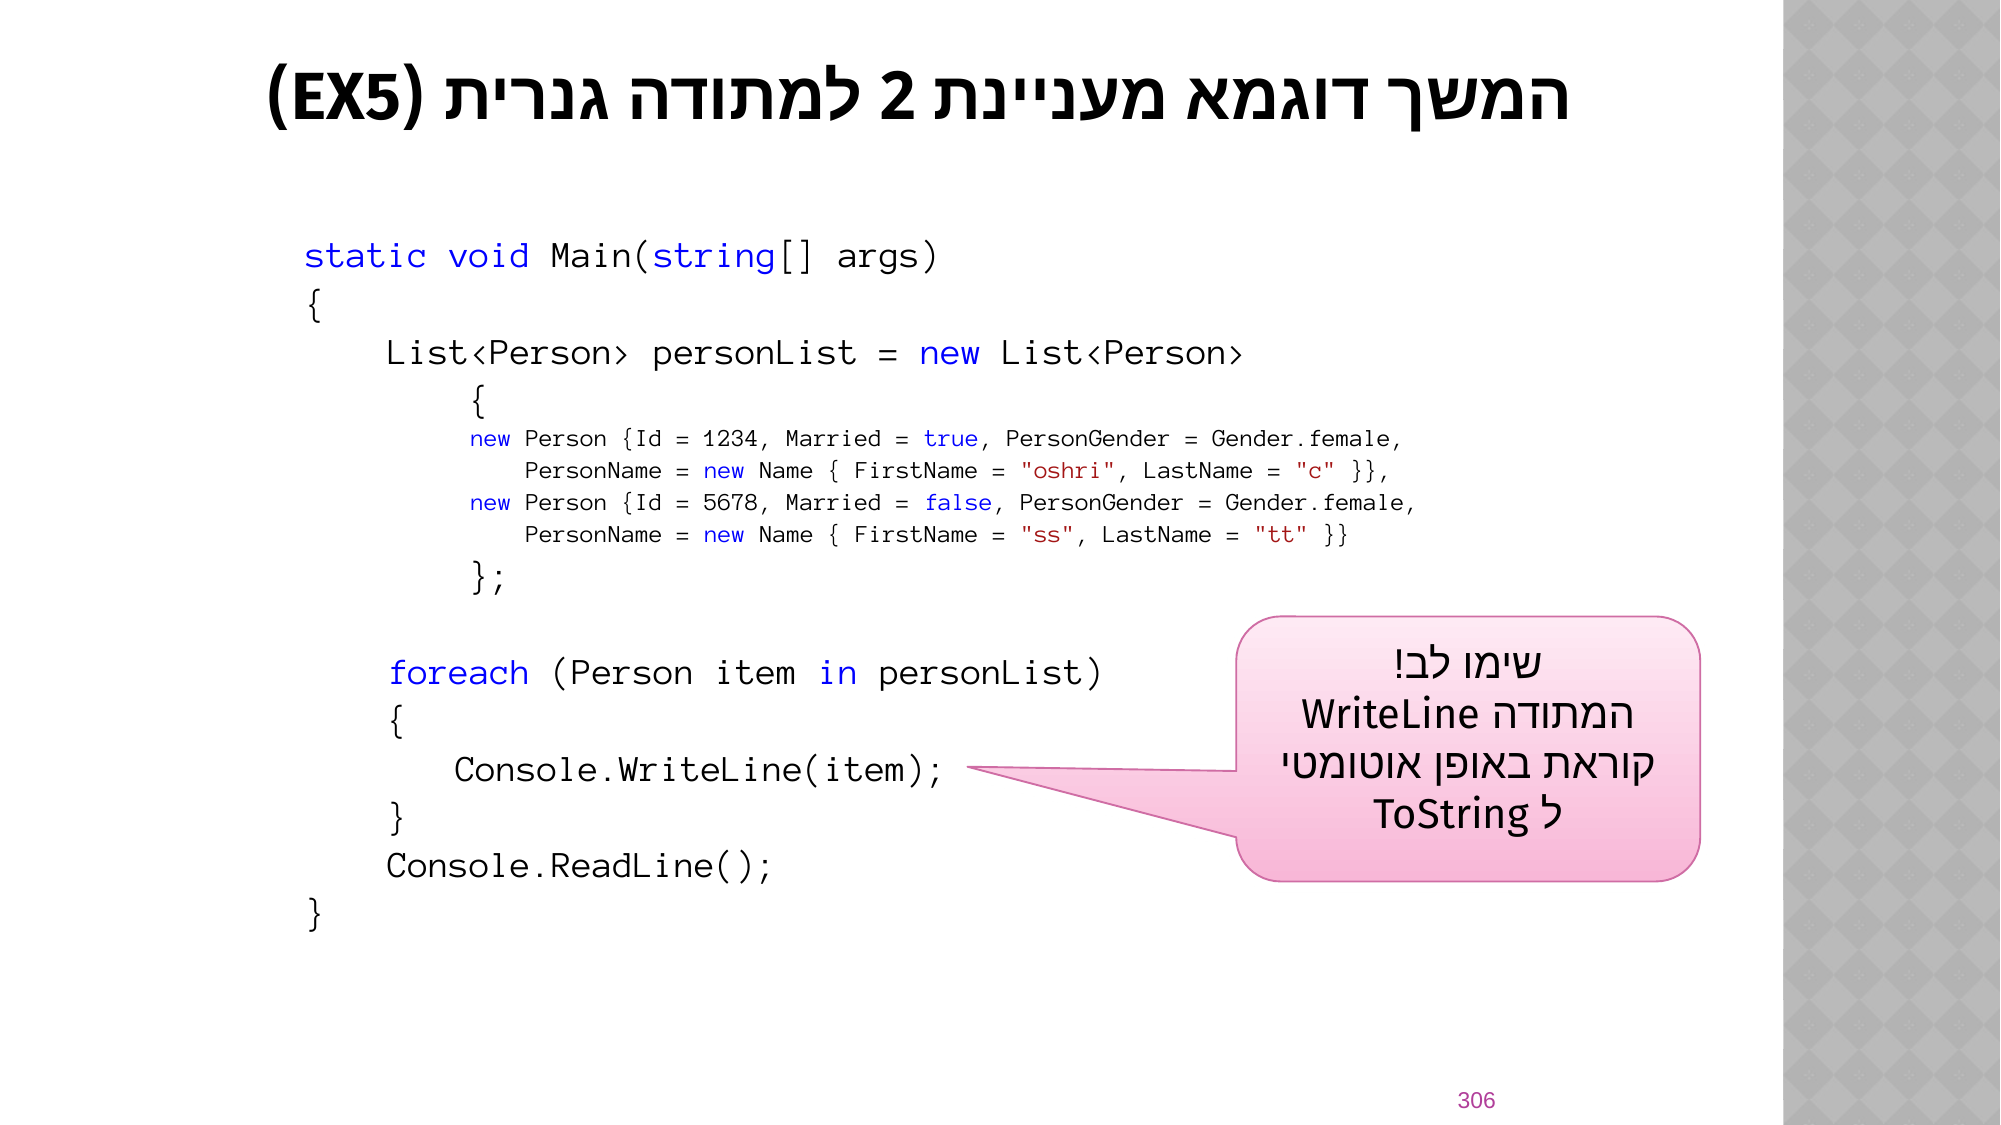

# המשך דוגמא מעניינת 2 למתודה גנרית (Ex5)
static void Main(string[] args)
{
    List<Person> personList = new List<Person>
        {
            new Person {Id = 1234, Married = true, PersonGender = Gender.female,
                PersonName = new Name { FirstName = "oshri", LastName = "c" }},
            new Person {Id = 5678, Married = false, PersonGender = Gender.female,
                PersonName = new Name { FirstName = "ss", LastName = "tt" }}
        };

    foreach (Person item in personList)
    {
	Console.WriteLine(item);
    }
    Console.ReadLine();
}
שימו לב!
המתודה WriteLine קוראת באופן אוטומטי ל ToString
306